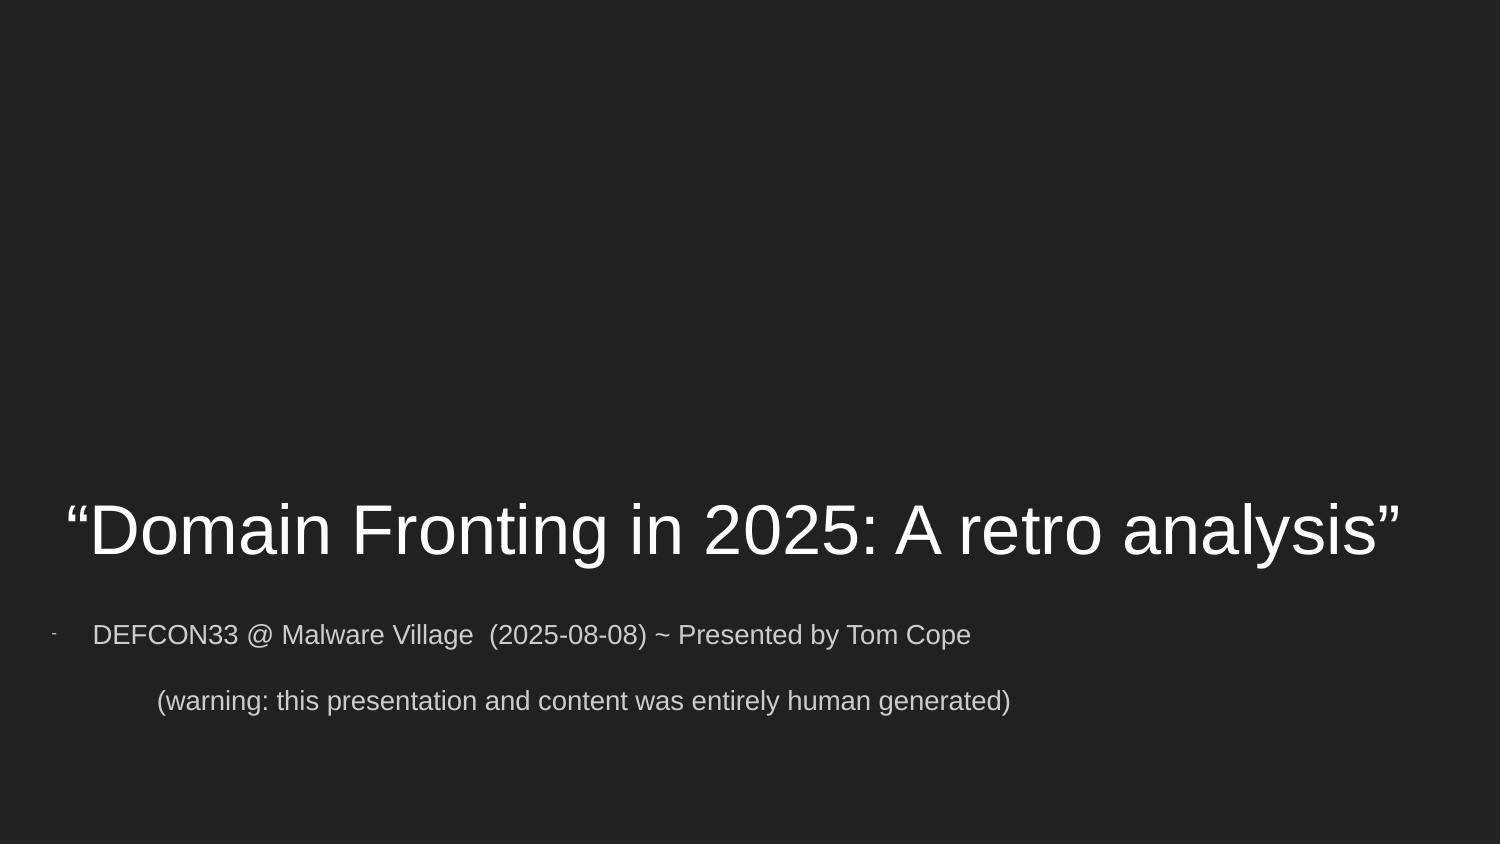

# “Domain Fronting in 2025: A retro analysis”
DEFCON33 @ Malware Village  (2025-08-08) ~ Presented by Tom Cope

(warning: this presentation and content was entirely human generated)